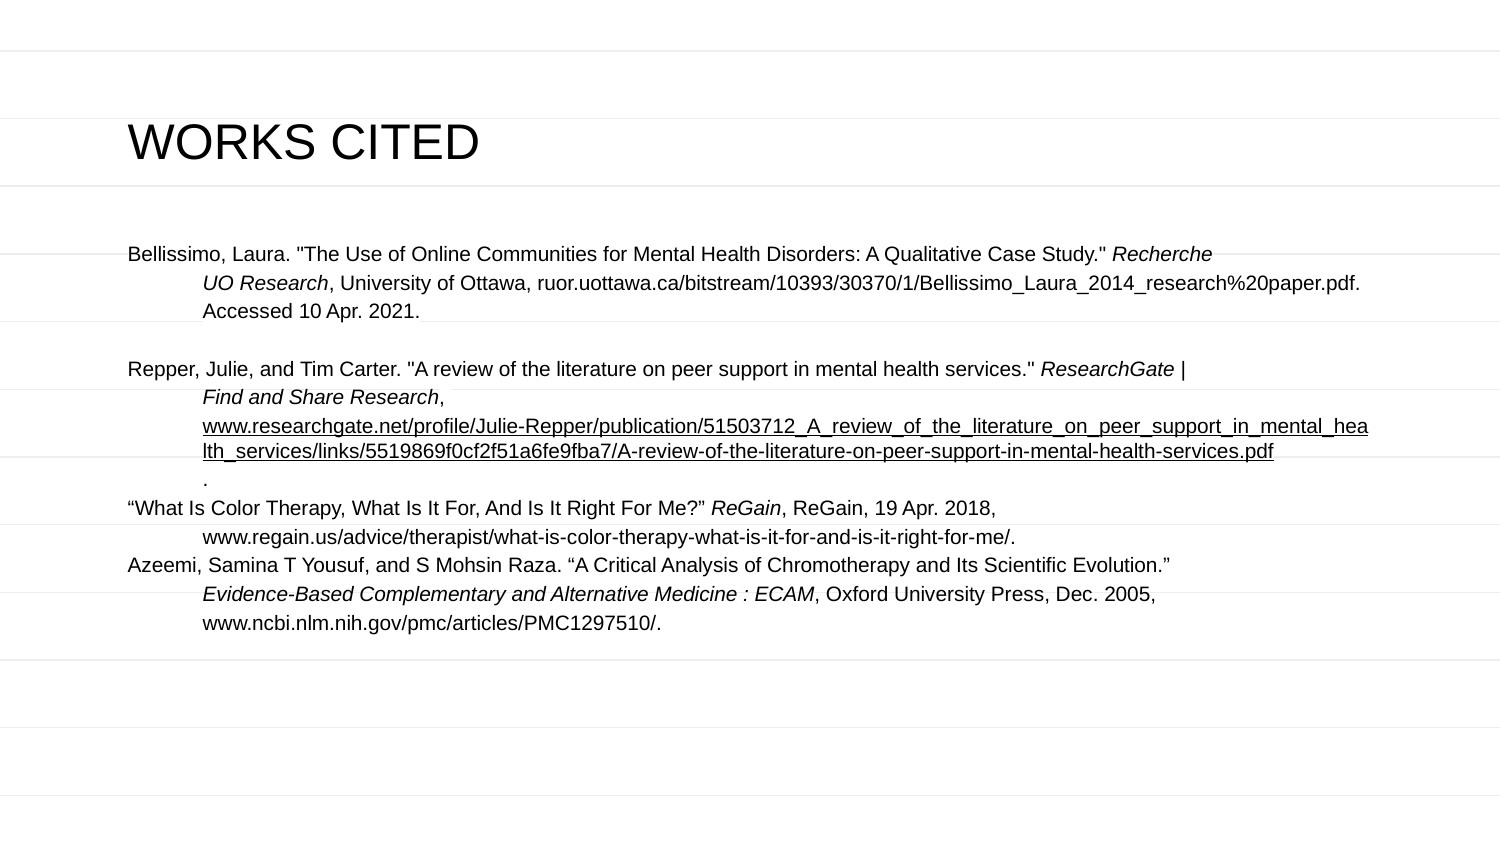

# WORKS CITED
Bellissimo, Laura. "The Use of Online Communities for Mental Health Disorders: A Qualitative Case Study." Recherche
UO Research, University of Ottawa, ruor.uottawa.ca/bitstream/10393/30370/1/Bellissimo_Laura_2014_research%20paper.pdf. Accessed 10 Apr. 2021.

Repper, Julie, and Tim Carter. "A review of the literature on peer support in mental health services." ResearchGate |
Find and Share Research,
www.researchgate.net/profile/Julie-Repper/publication/51503712_A_review_of_the_literature_on_peer_support_in_mental_health_services/links/5519869f0cf2f51a6fe9fba7/A-review-of-the-literature-on-peer-support-in-mental-health-services.pdf.
“What Is Color Therapy, What Is It For, And Is It Right For Me?” ReGain, ReGain, 19 Apr. 2018,
www.regain.us/advice/therapist/what-is-color-therapy-what-is-it-for-and-is-it-right-for-me/.
Azeemi, Samina T Yousuf, and S Mohsin Raza. “A Critical Analysis of Chromotherapy and Its Scientific Evolution.”
Evidence-Based Complementary and Alternative Medicine : ECAM, Oxford University Press, Dec. 2005,
www.ncbi.nlm.nih.gov/pmc/articles/PMC1297510/.